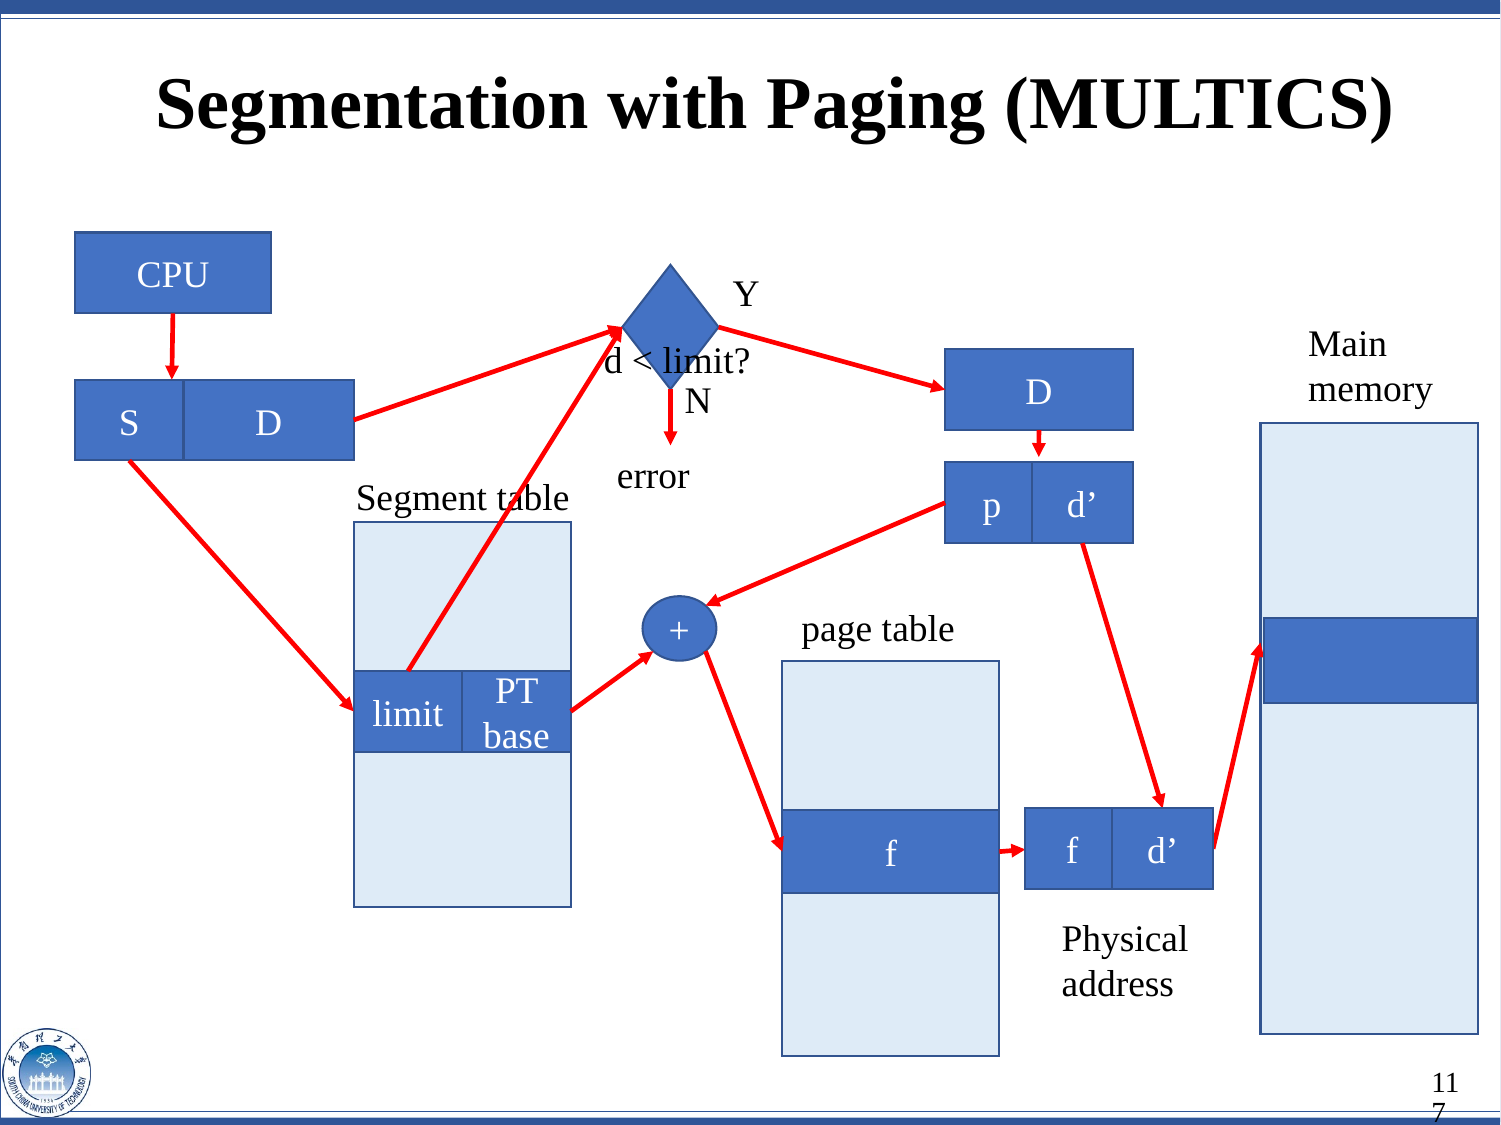

Segmentation with Paging (MULTICS)
CPU
Y

Main
memory
d < limit?
D
N
D
S

error
p
d’
Segment table

+
page table

PT base
limit
f
d’
f
Physical
address
117